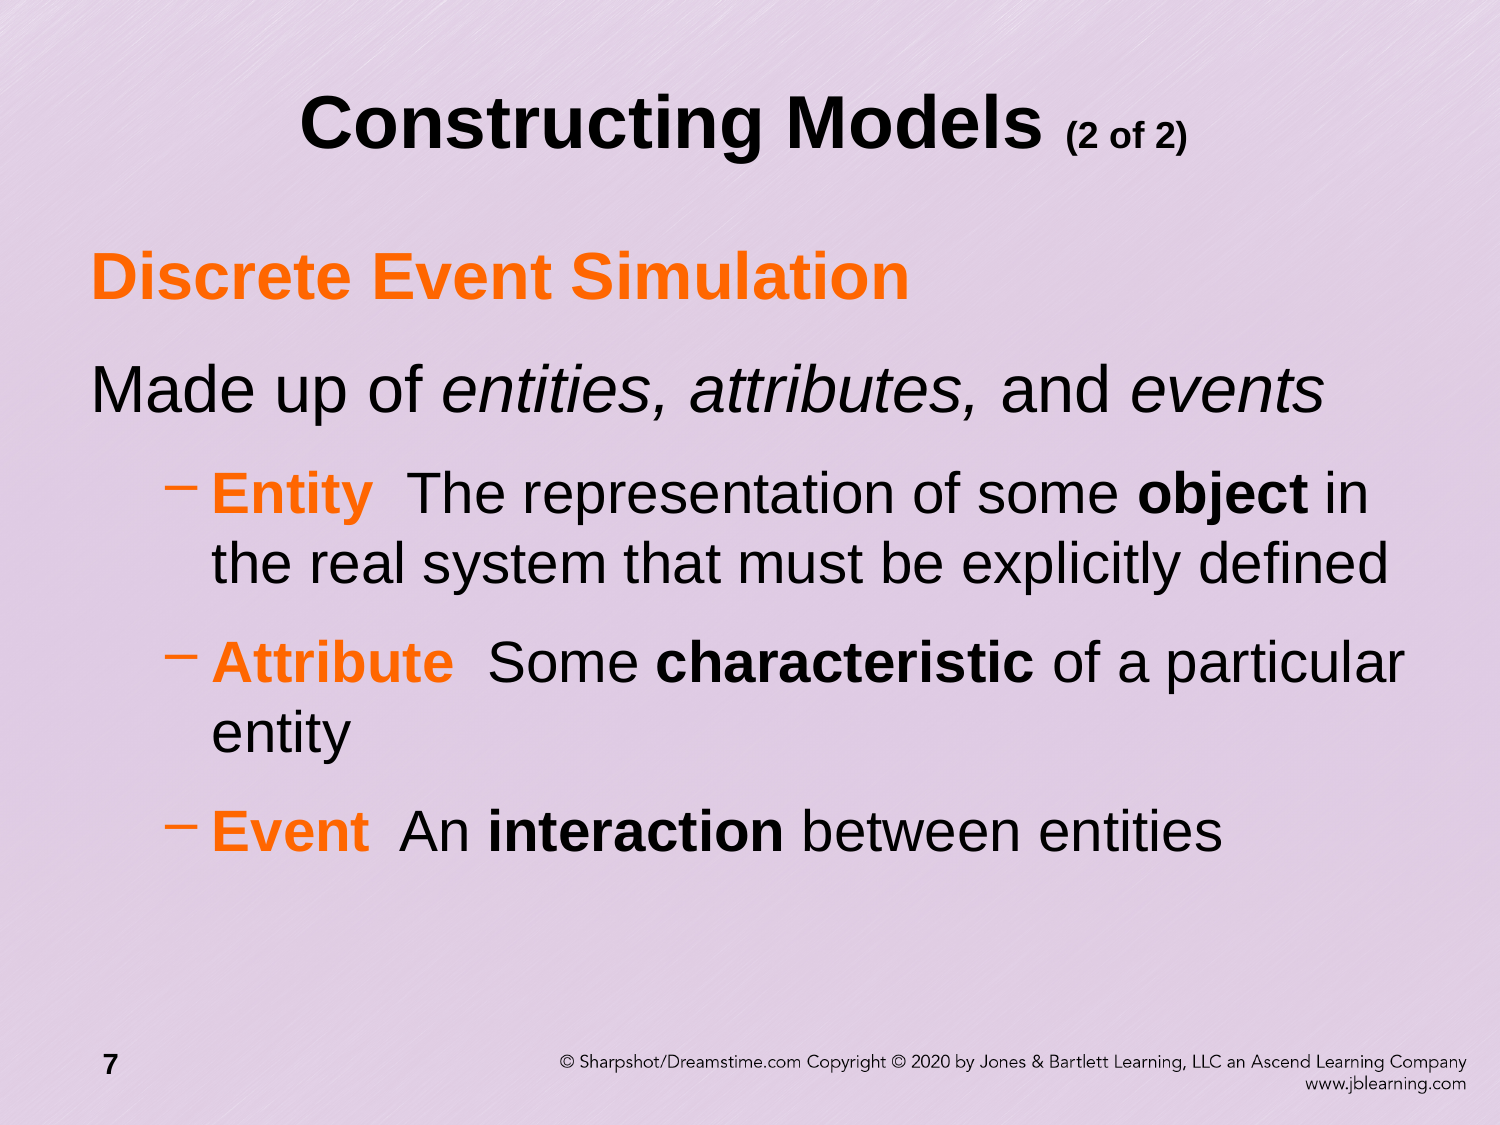

# Constructing Models (2 of 2)
Discrete Event Simulation
Made up of entities, attributes, and events
Entity  The representation of some object in the real system that must be explicitly defined
Attribute  Some characteristic of a particular entity
Event  An interaction between entities
7